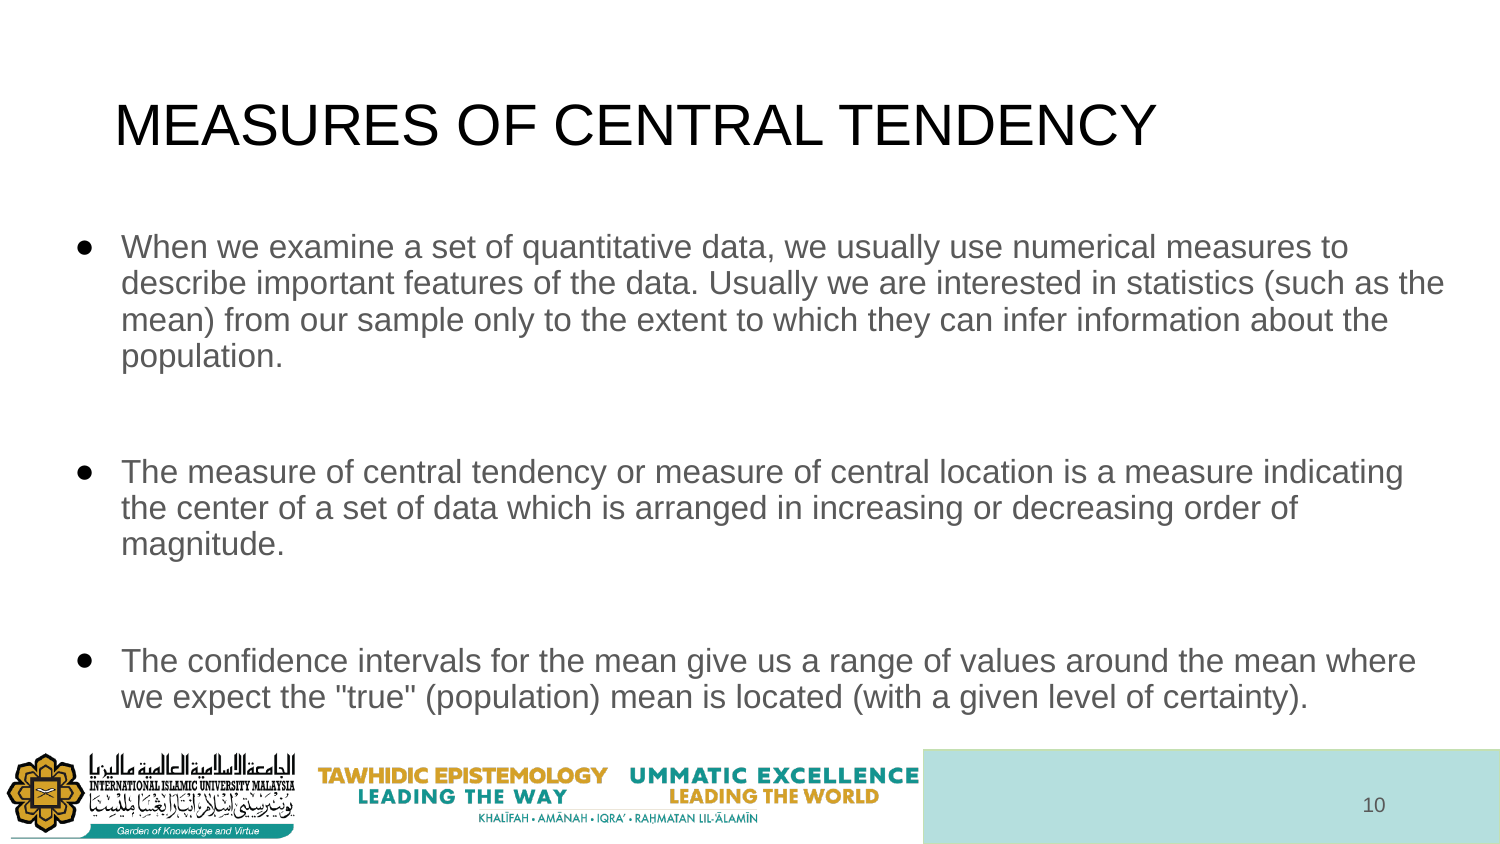

# MEASURES OF CENTRAL TENDENCY
When we examine a set of quantitative data, we usually use numerical measures to describe important features of the data. Usually we are interested in statistics (such as the mean) from our sample only to the extent to which they can infer information about the population.

The measure of central tendency or measure of central location is a measure indicating the center of a set of data which is arranged in increasing or decreasing order of magnitude.

The confidence intervals for the mean give us a range of values around the mean where we expect the "true" (population) mean is located (with a given level of certainty).
10